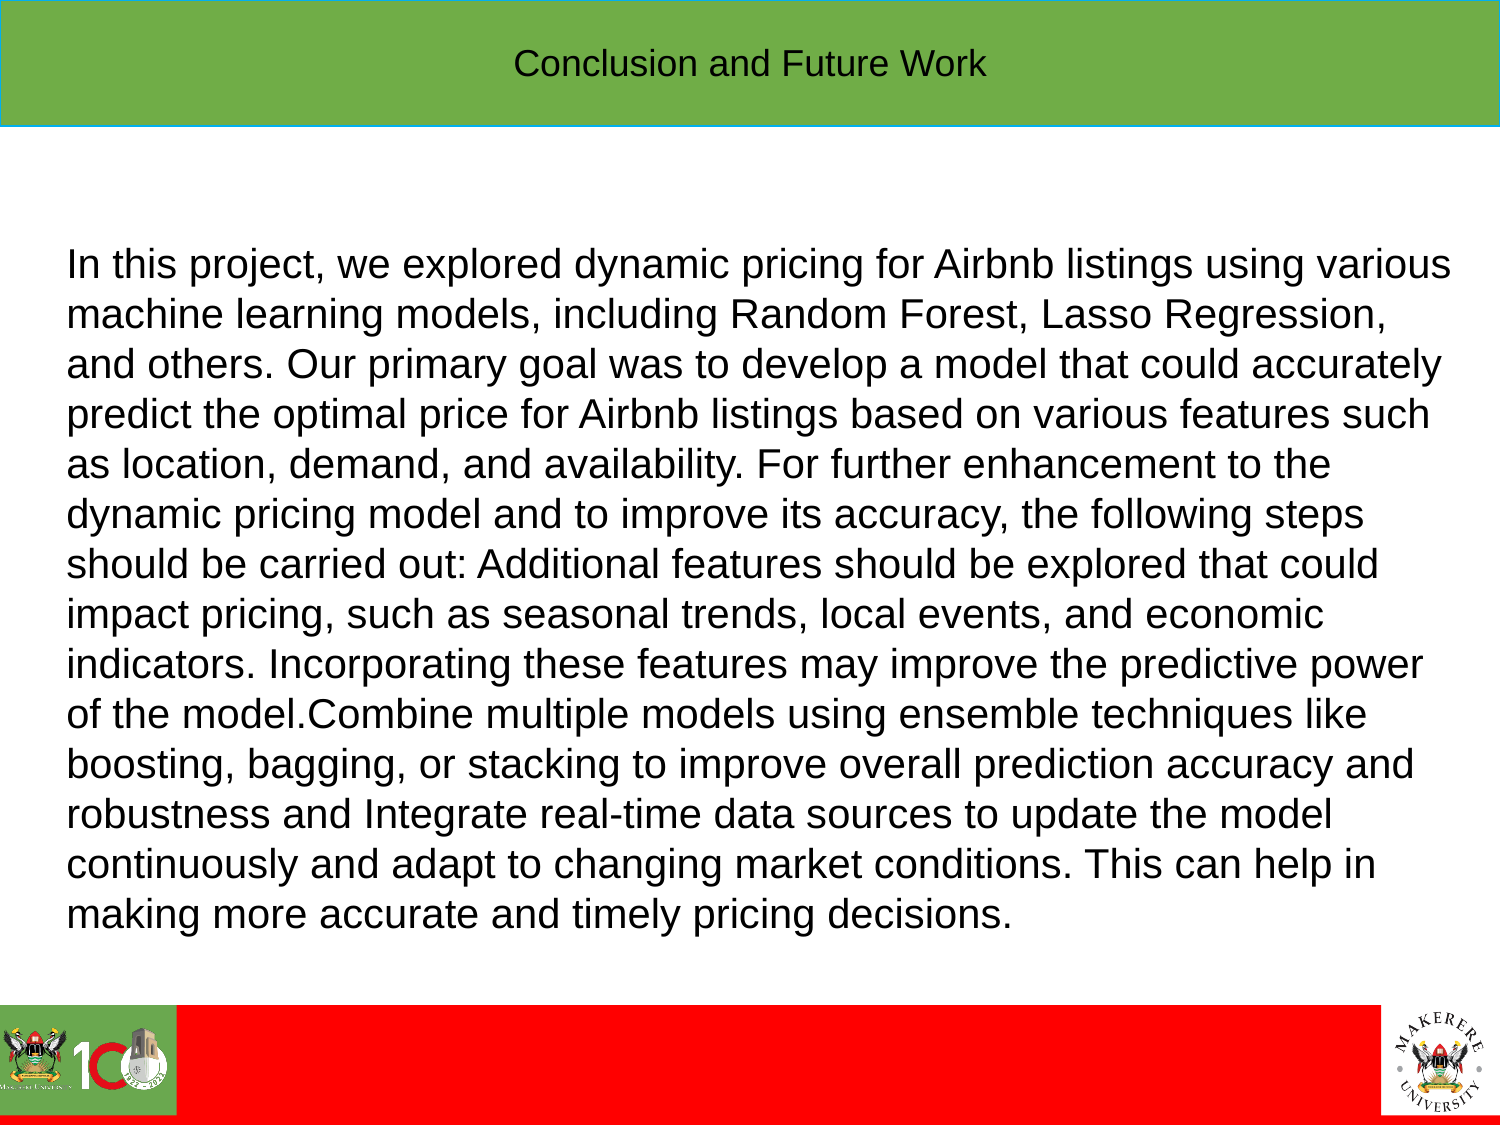

Conclusion and Future Work
In this project, we explored dynamic pricing for Airbnb listings using various machine learning models, including Random Forest, Lasso Regression, and others. Our primary goal was to develop a model that could accurately predict the optimal price for Airbnb listings based on various features such as location, demand, and availability. For further enhancement to the dynamic pricing model and to improve its accuracy, the following steps should be carried out: Additional features should be explored that could impact pricing, such as seasonal trends, local events, and economic indicators. Incorporating these features may improve the predictive power of the model.Combine multiple models using ensemble techniques like boosting, bagging, or stacking to improve overall prediction accuracy and robustness and Integrate real-time data sources to update the model continuously and adapt to changing market conditions. This can help in making more accurate and timely pricing decisions.